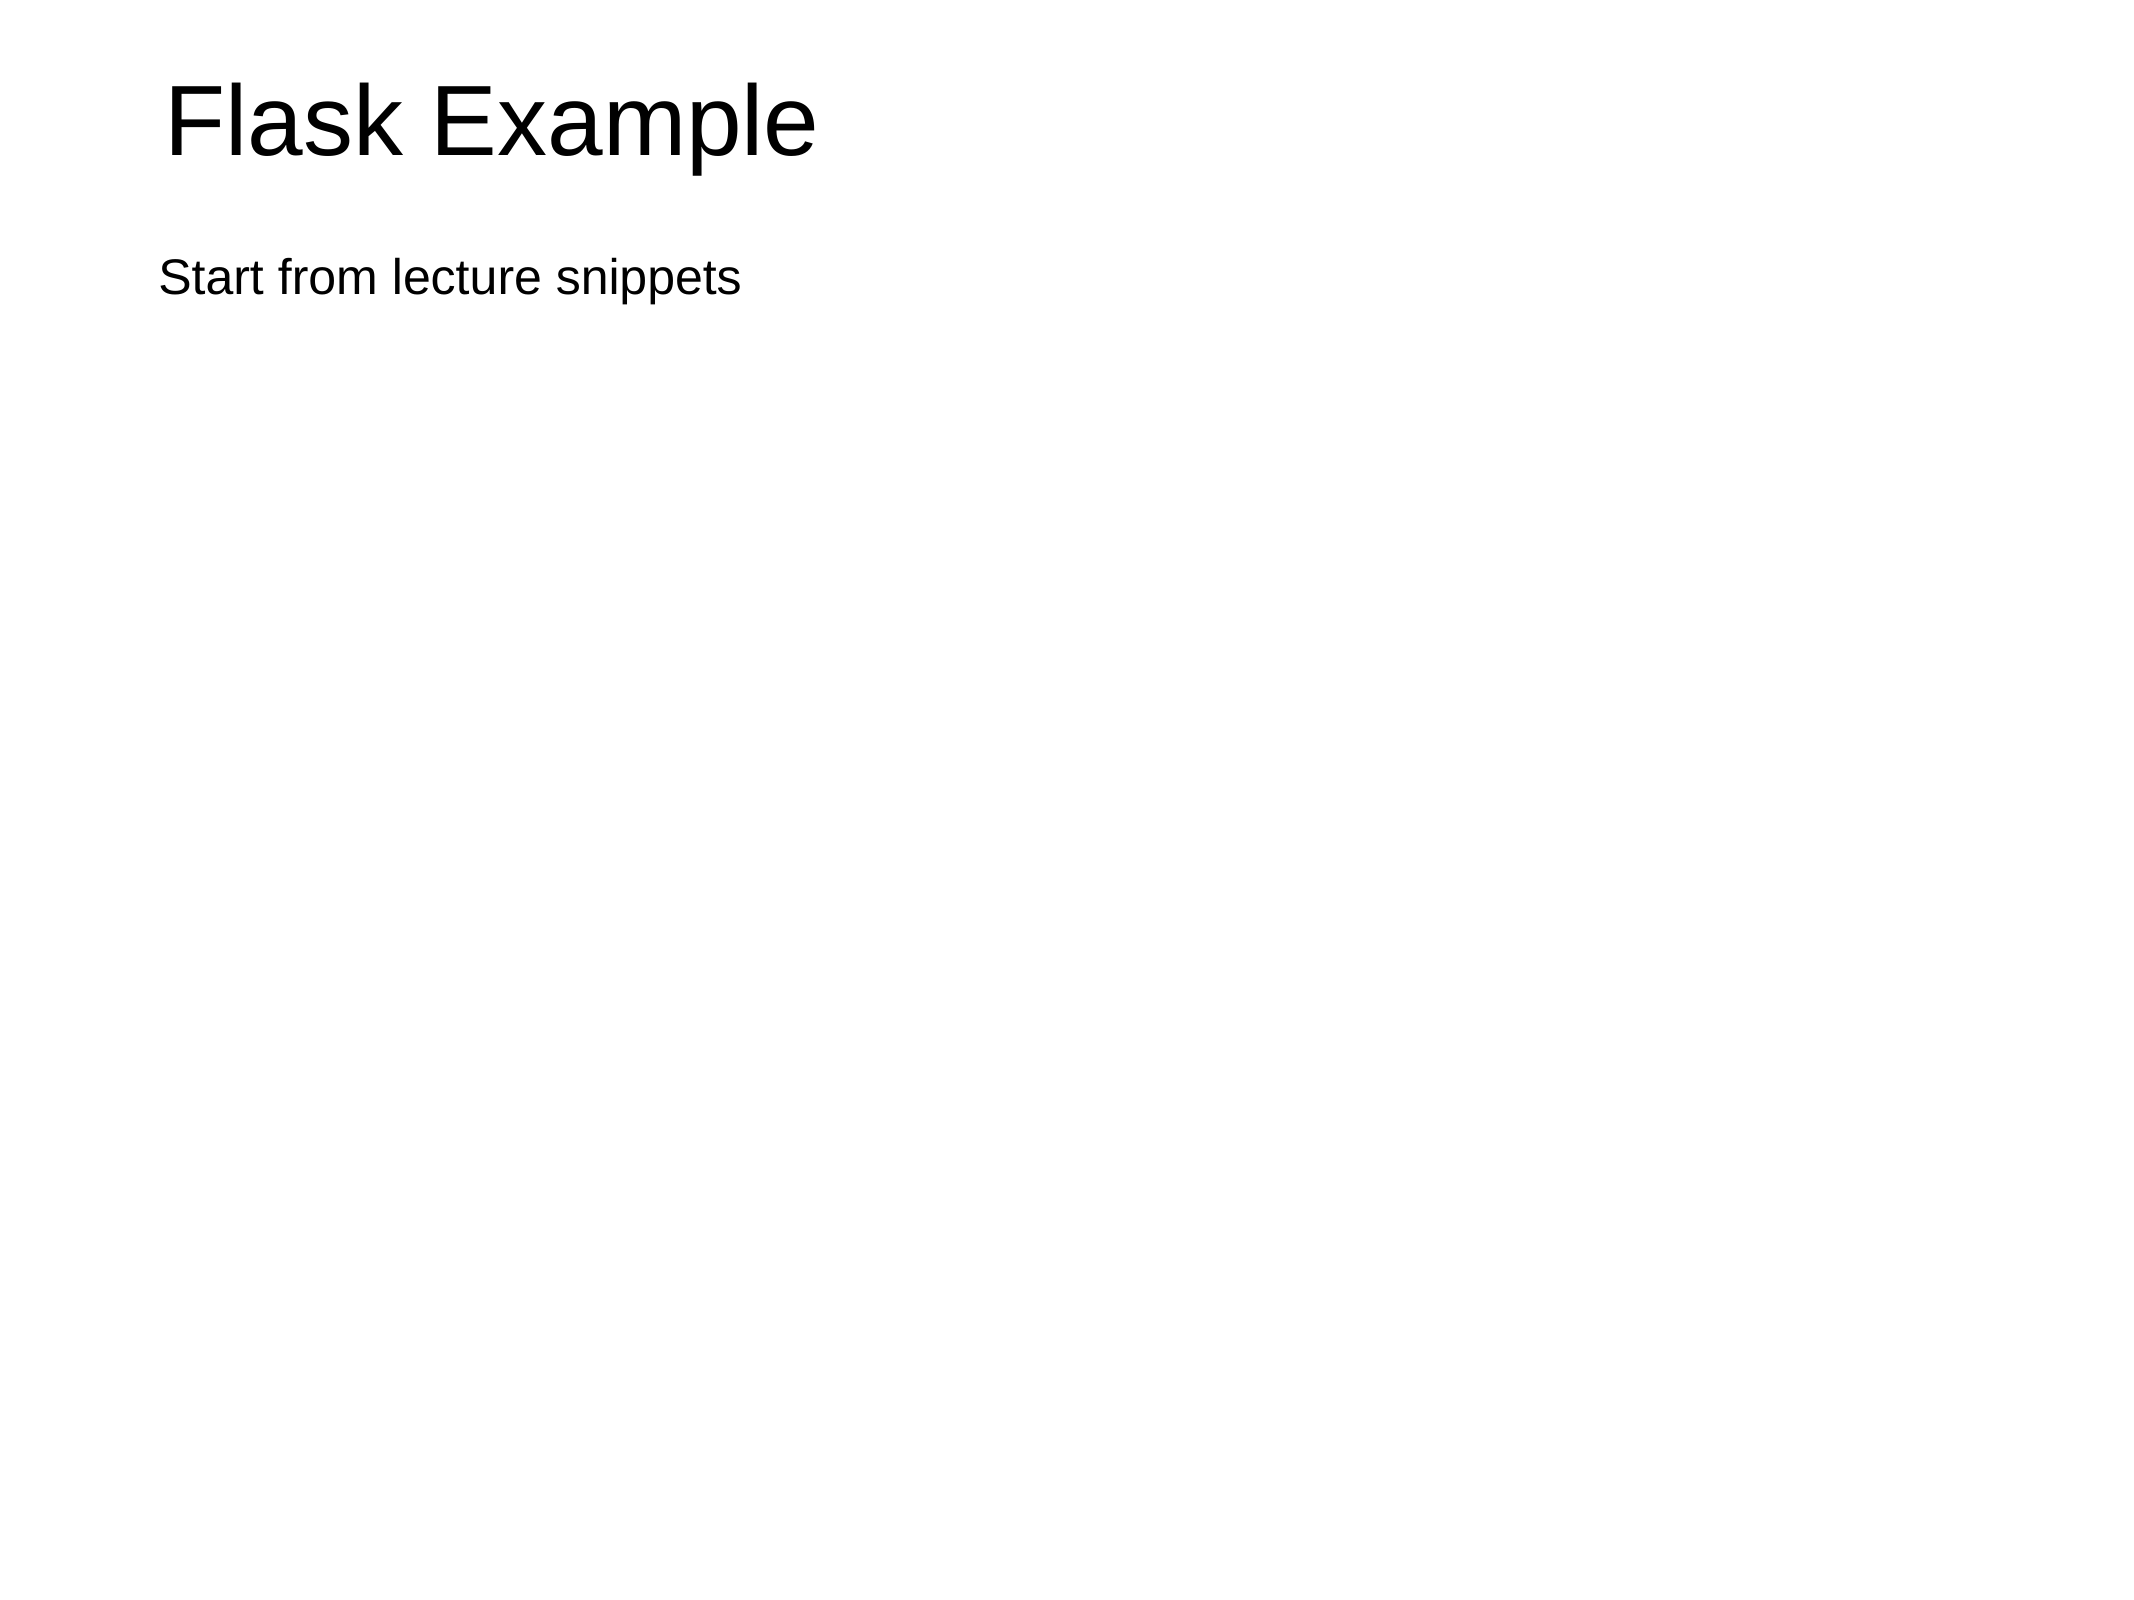

# Flask Example
Start from lecture snippets